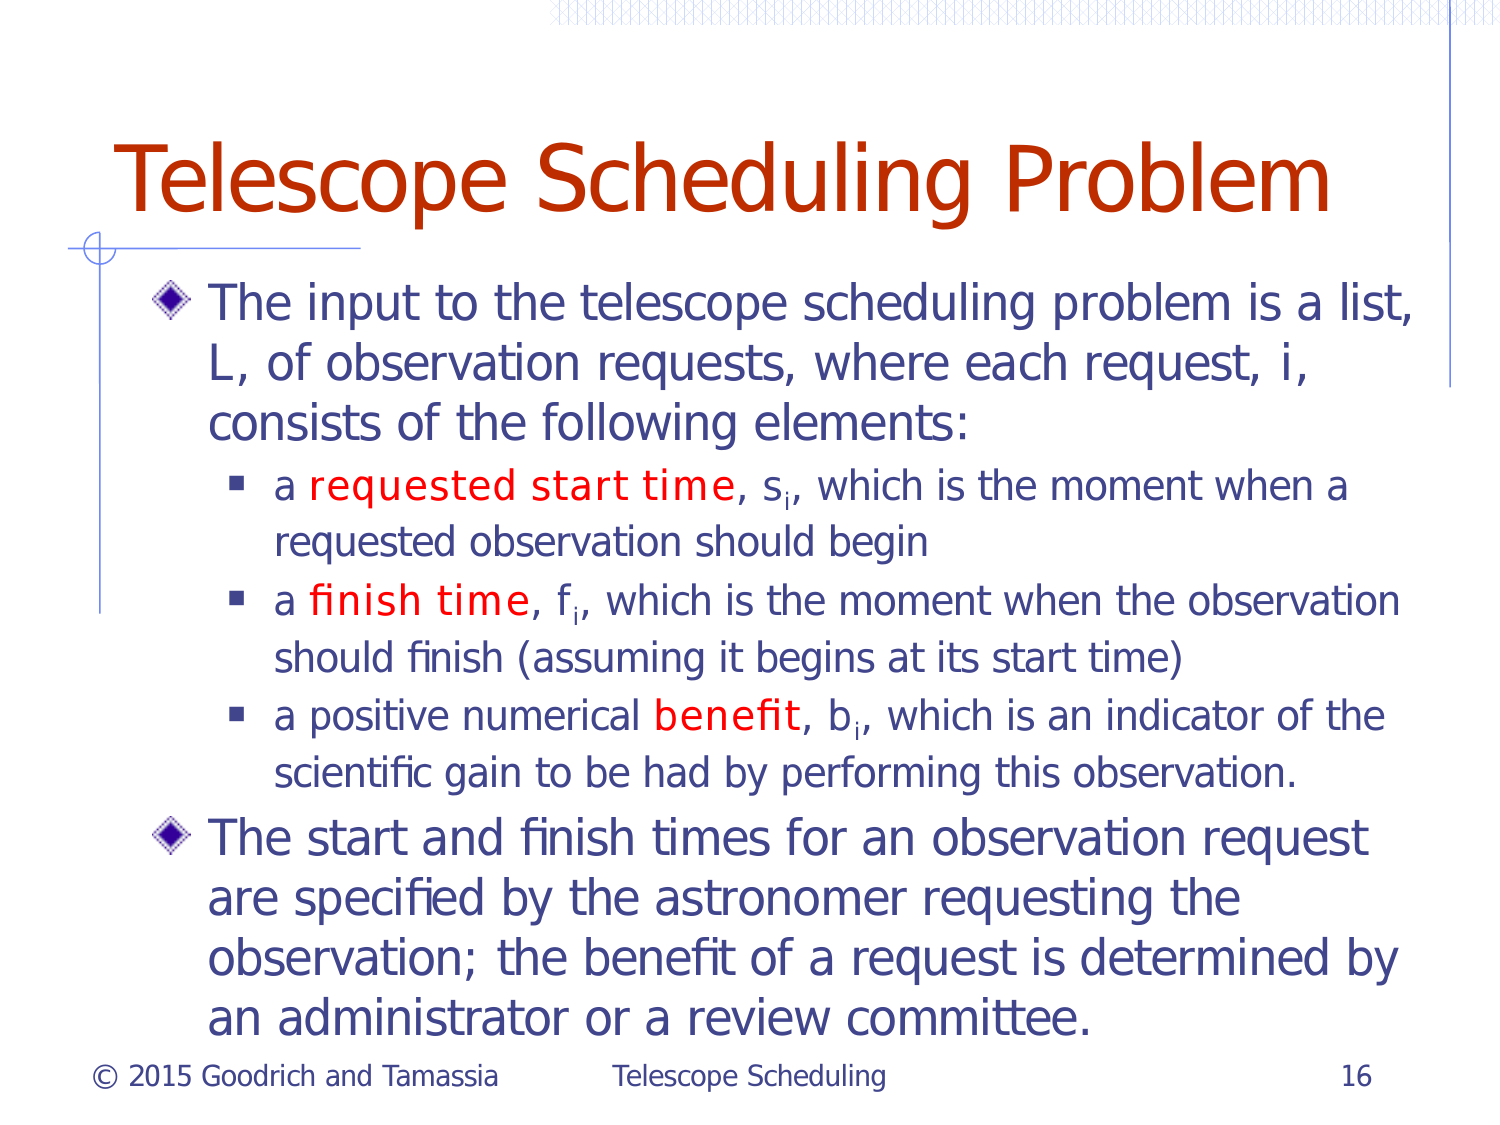

# Telescope Scheduling Problem
The input to the telescope scheduling problem is a list, L, of observation requests, where each request, i, consists of the following elements:
a requested start time, si, which is the moment when a requested observation should begin
a finish time, fi, which is the moment when the observation should finish (assuming it begins at its start time)
a positive numerical benefit, bi, which is an indicator of the scientific gain to be had by performing this observation.
The start and finish times for an observation request are specified by the astronomer requesting the observation; the benefit of a request is determined by an administrator or a review committee.
Telescope Scheduling
16